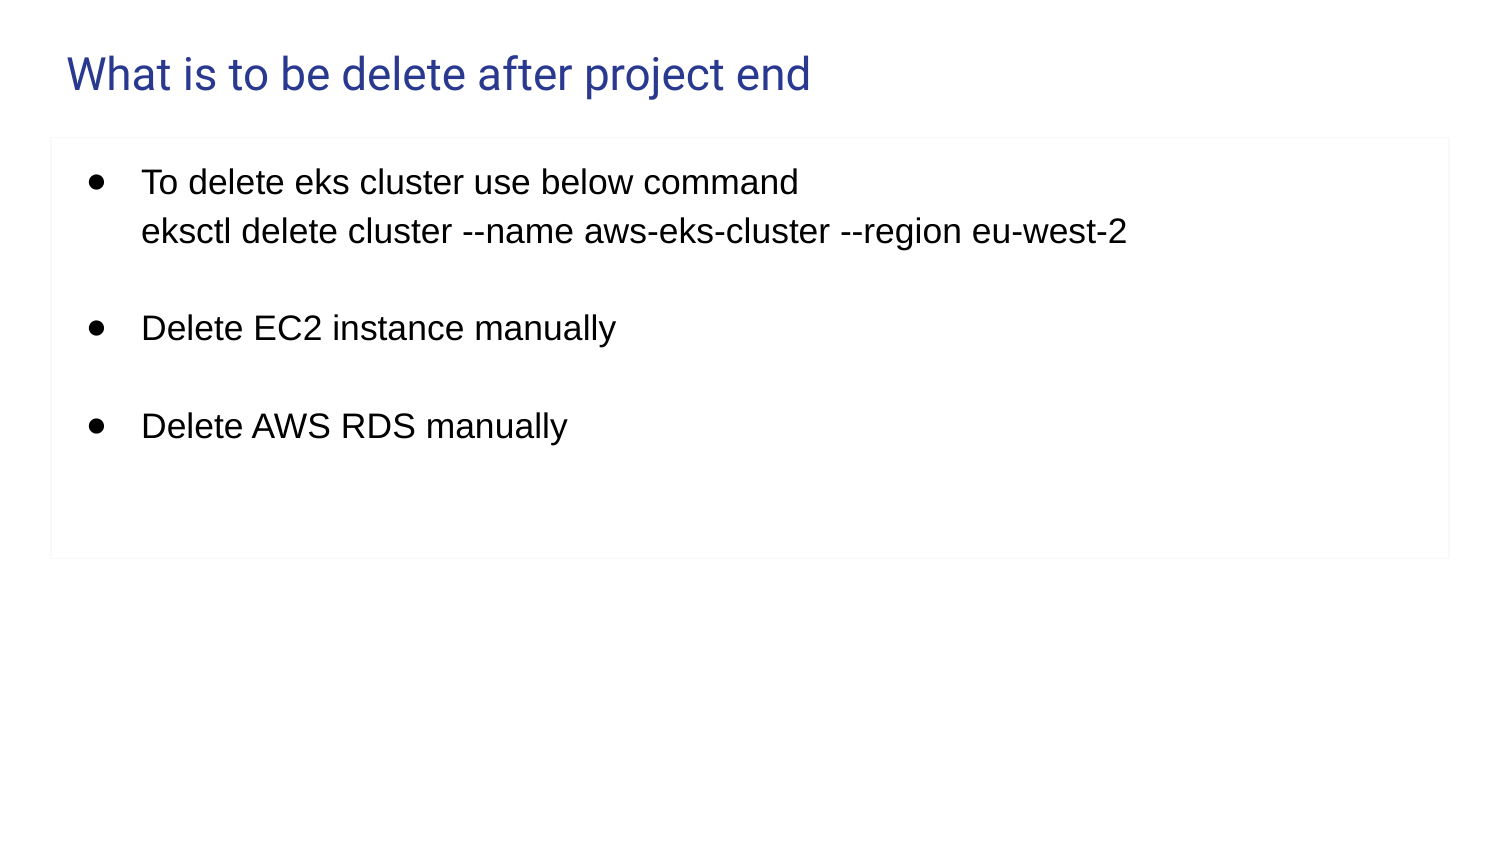

# What is to be delete after project end
To delete eks cluster use below command
eksctl delete cluster --name aws-eks-cluster --region eu-west-2

Delete EC2 instance manually

Delete AWS RDS manually